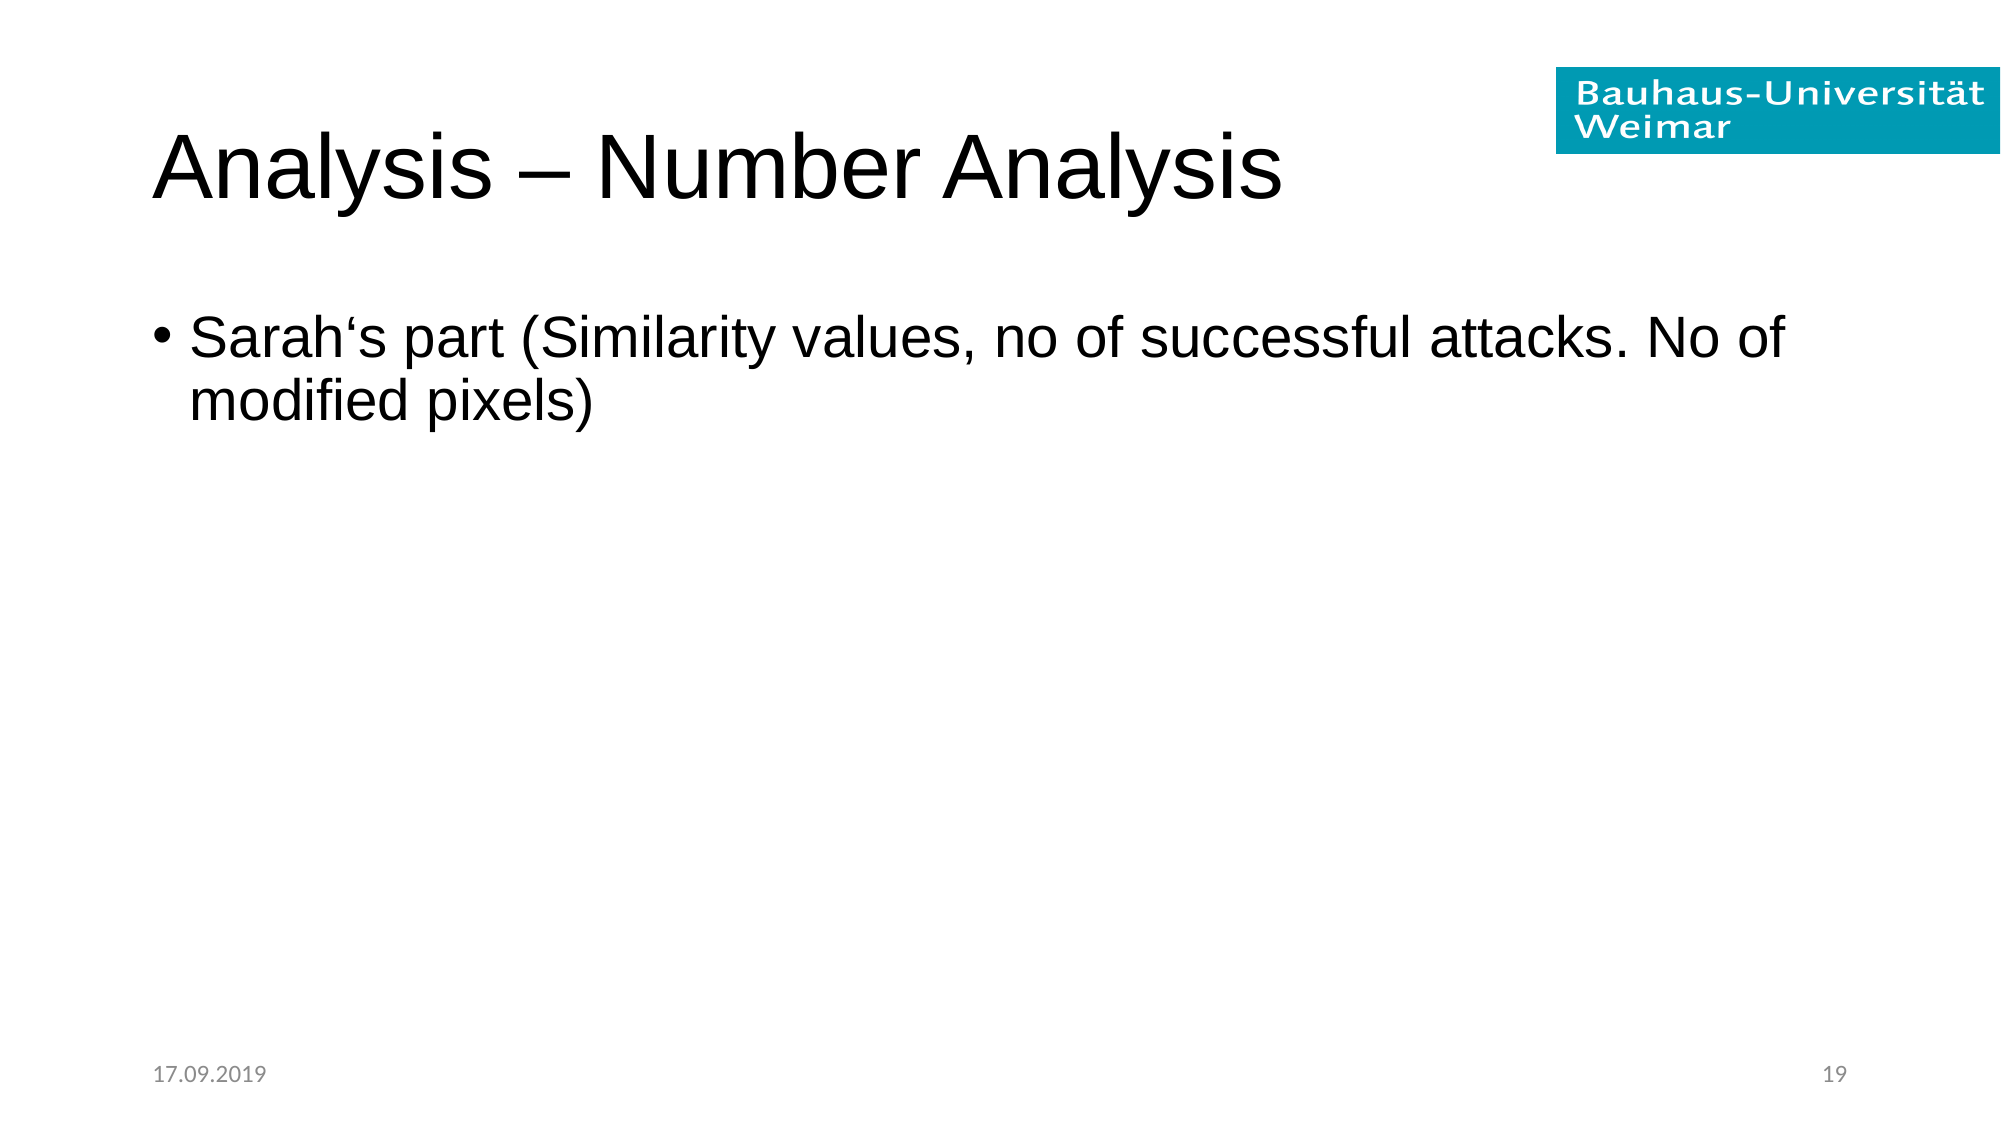

# Analysis – Number Analysis
Sarah‘s part (Similarity values, no of successful attacks. No of modified pixels)
17.09.2019

19